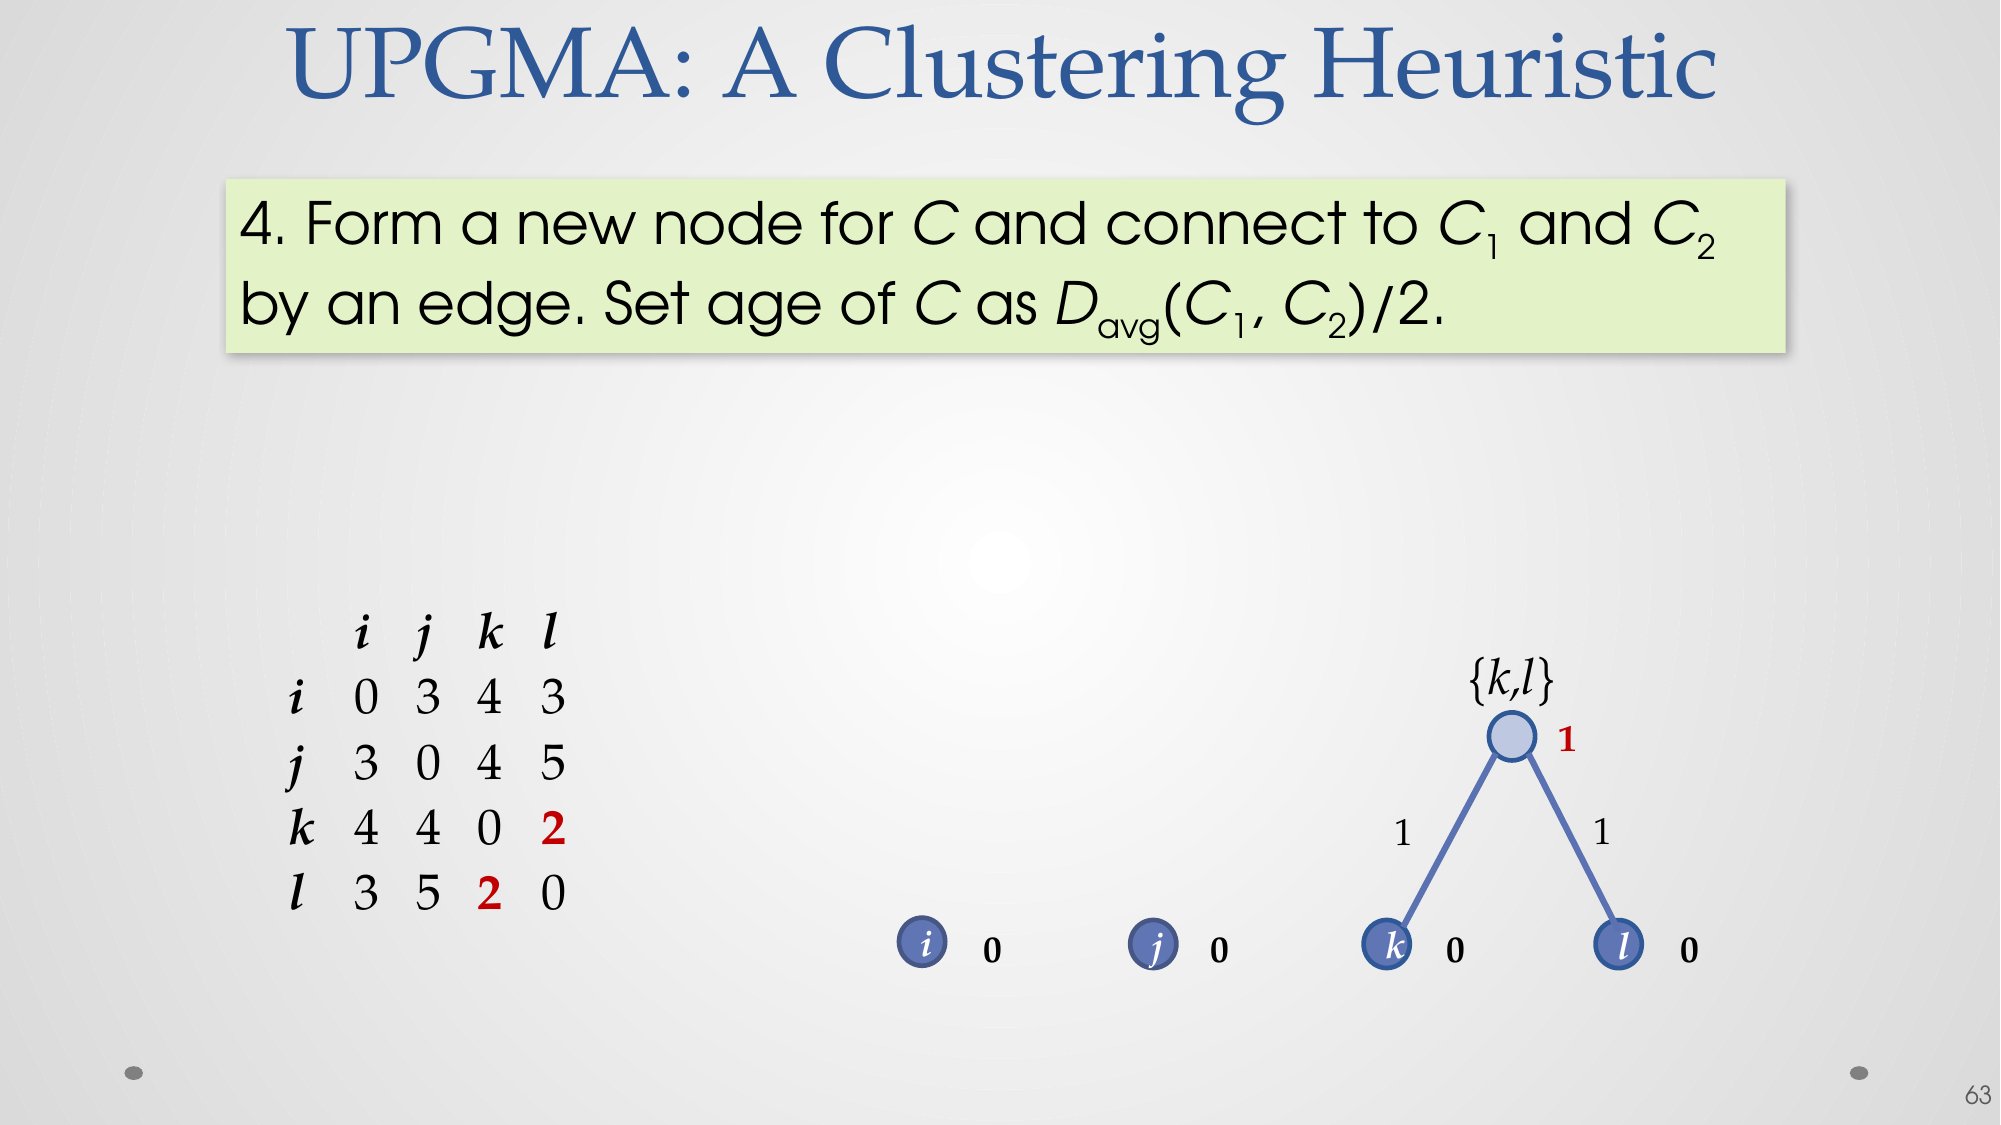

# UPGMA: A Clustering Heuristic
4. Form a new node for C and connect to C1 and C2 by an edge. Set age of C as Davg(C1, C2)/2.
|  | i | j | k | l |
| --- | --- | --- | --- | --- |
| i | 0 | 3 | 4 | 3 |
| j | 3 | 0 | 4 | 5 |
| k | 4 | 4 | 0 | 2 |
| l | 3 | 5 | 2 | 0 |
{k,l}
1

1
1
i
0
0
0
0
j
k
l
63